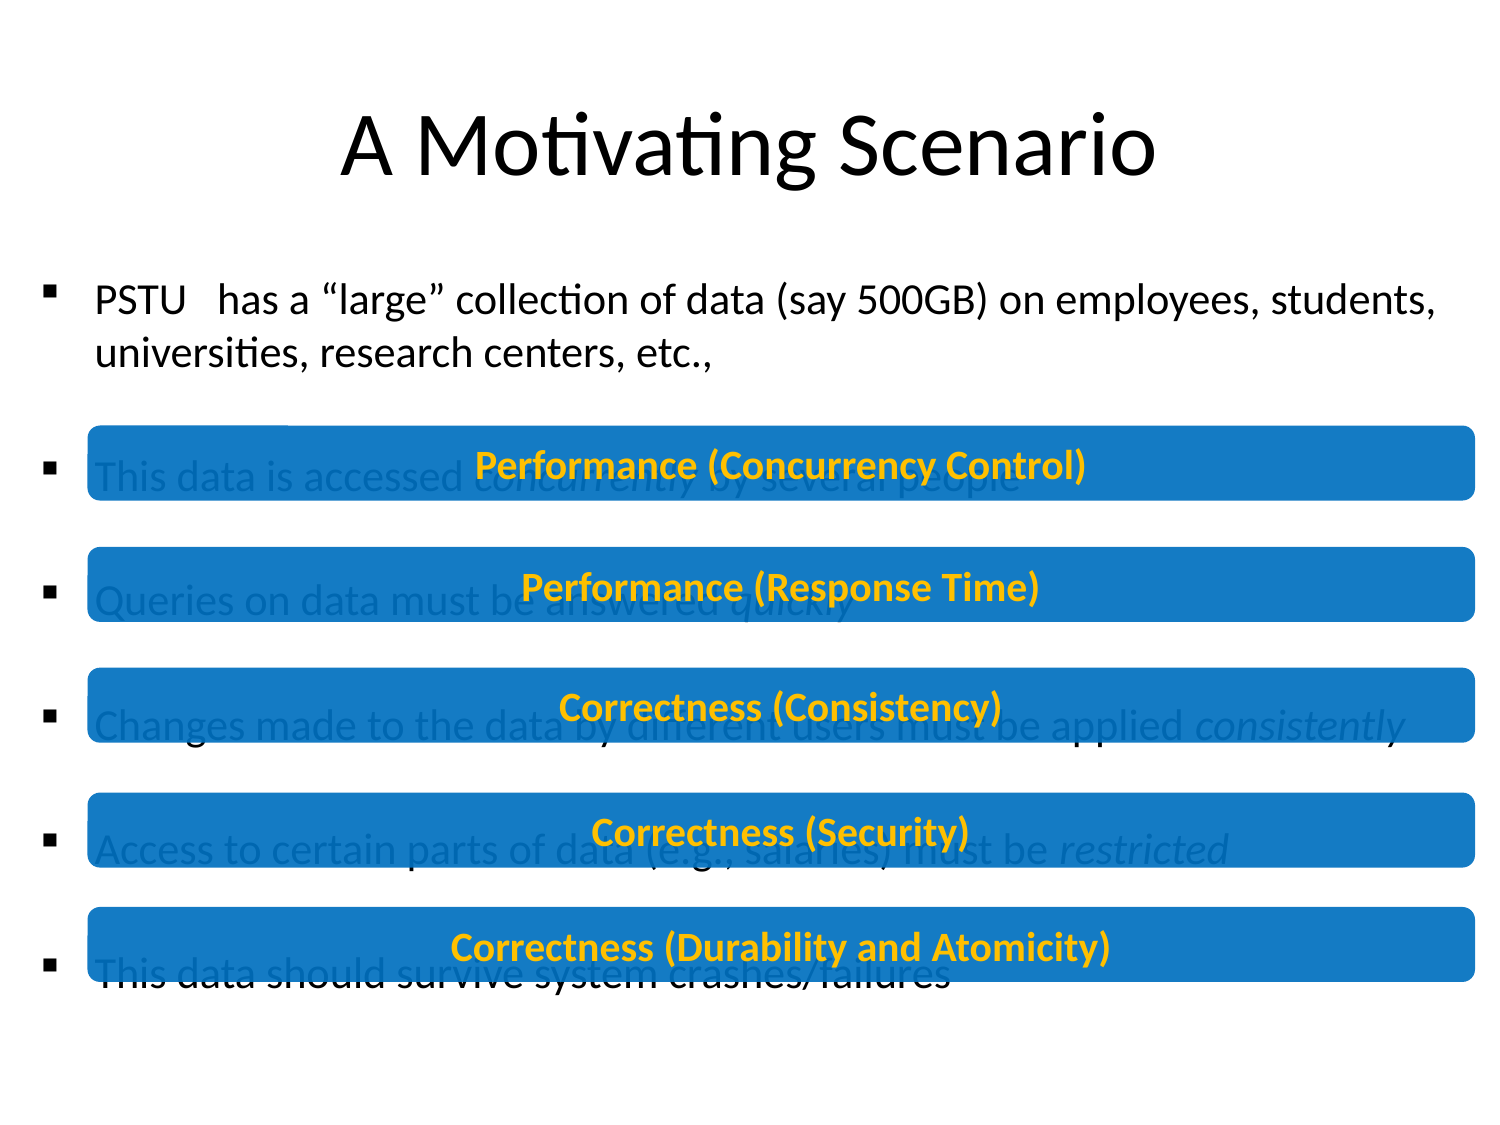

# A Motivating Scenario
PSTU   has a “large” collection of data (say 500GB) on employees, students, universities, research centers, etc.,

This data is accessed concurrently by several people

Queries on data must be answered quickly

Changes made to the data by different users must be applied consistently

Access to certain parts of data (e.g., salaries) must be restricted

This data should survive system crashes/failures

Performance (Concurrency Control)
Performance (Response Time)
Correctness (Consistency)
Correctness (Security)
Correctness (Durability and Atomicity)